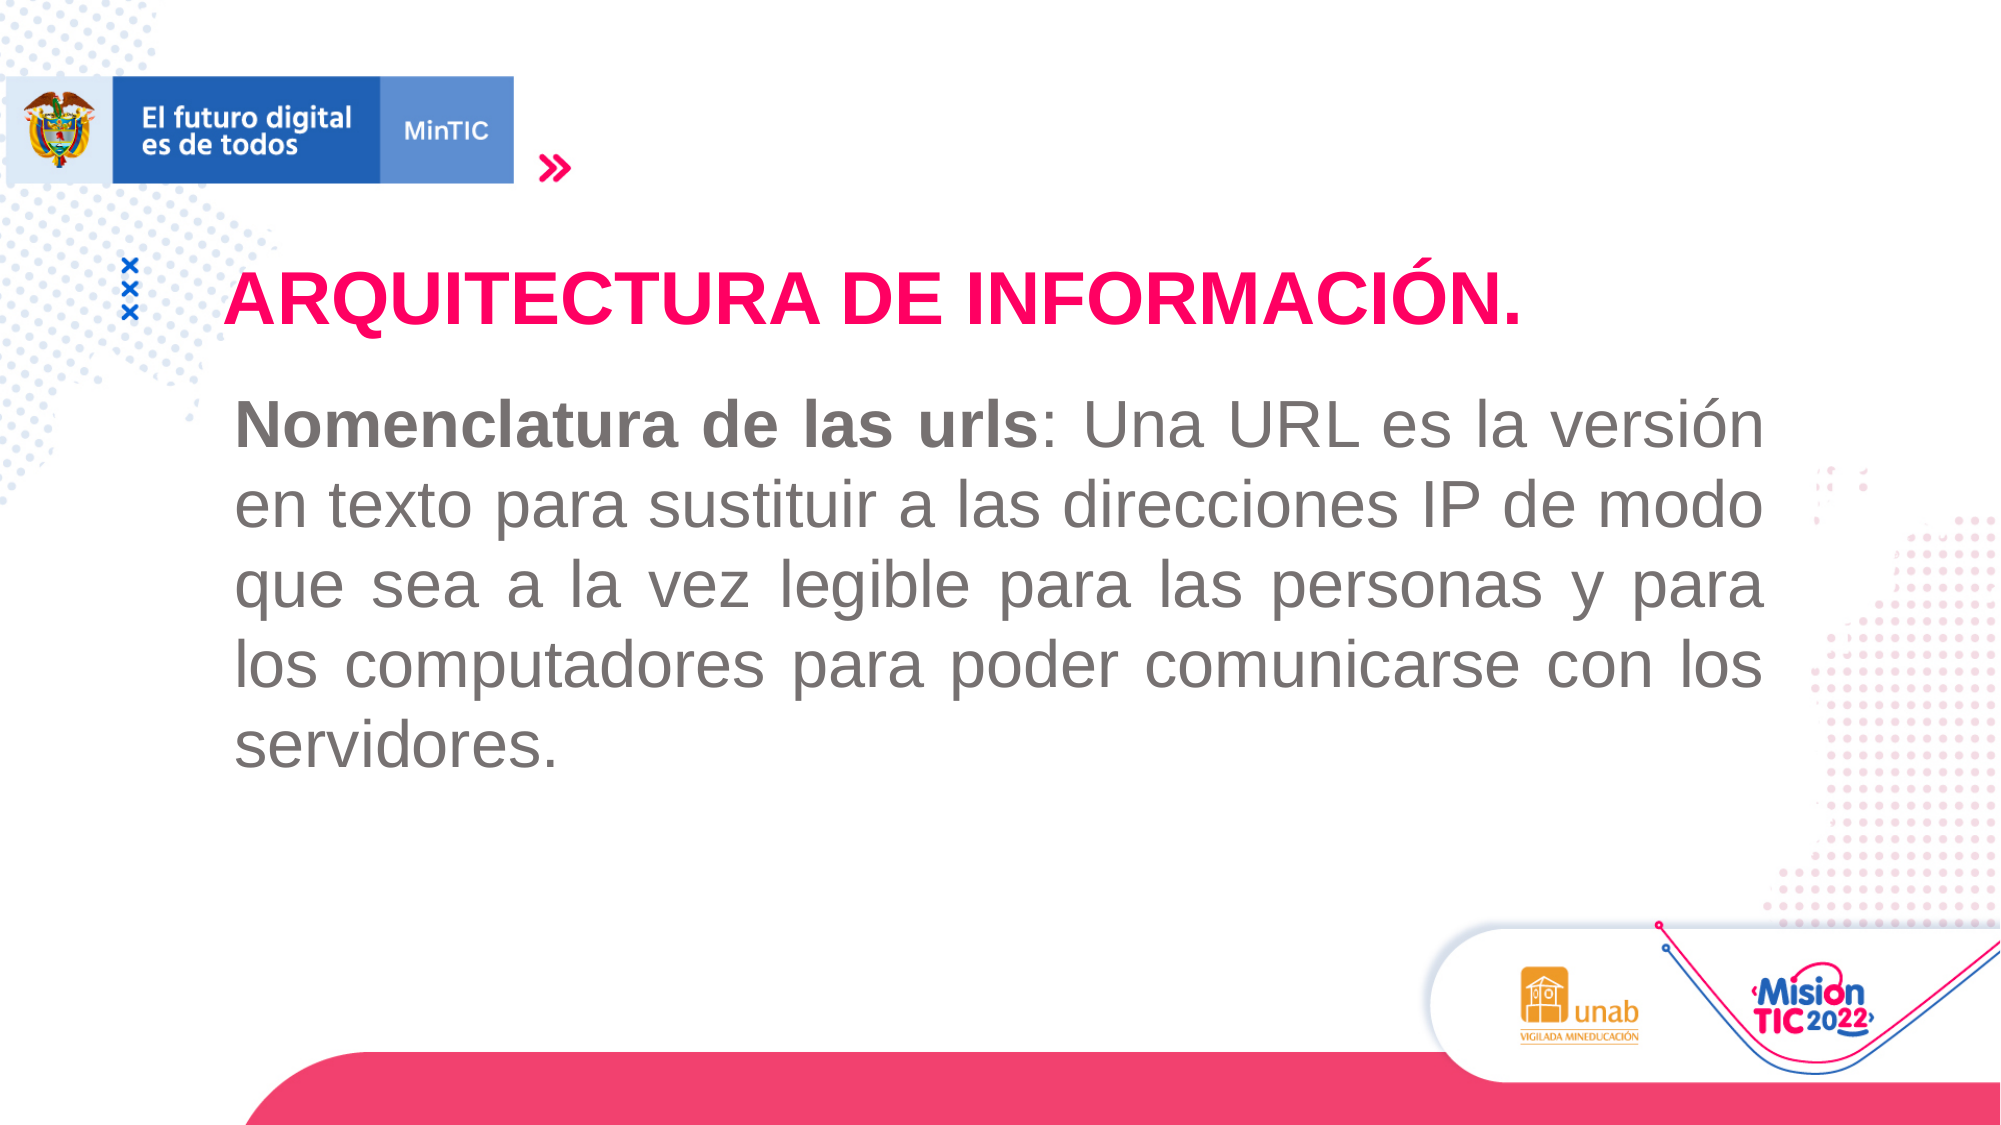

ARQUITECTURA DE INFORMACIÓN.
Nomenclatura de las urls: Una URL es la versión en texto para sustituir a las direcciones IP de modo que sea a la vez legible para las personas y para los computadores para poder comunicarse con los servidores.